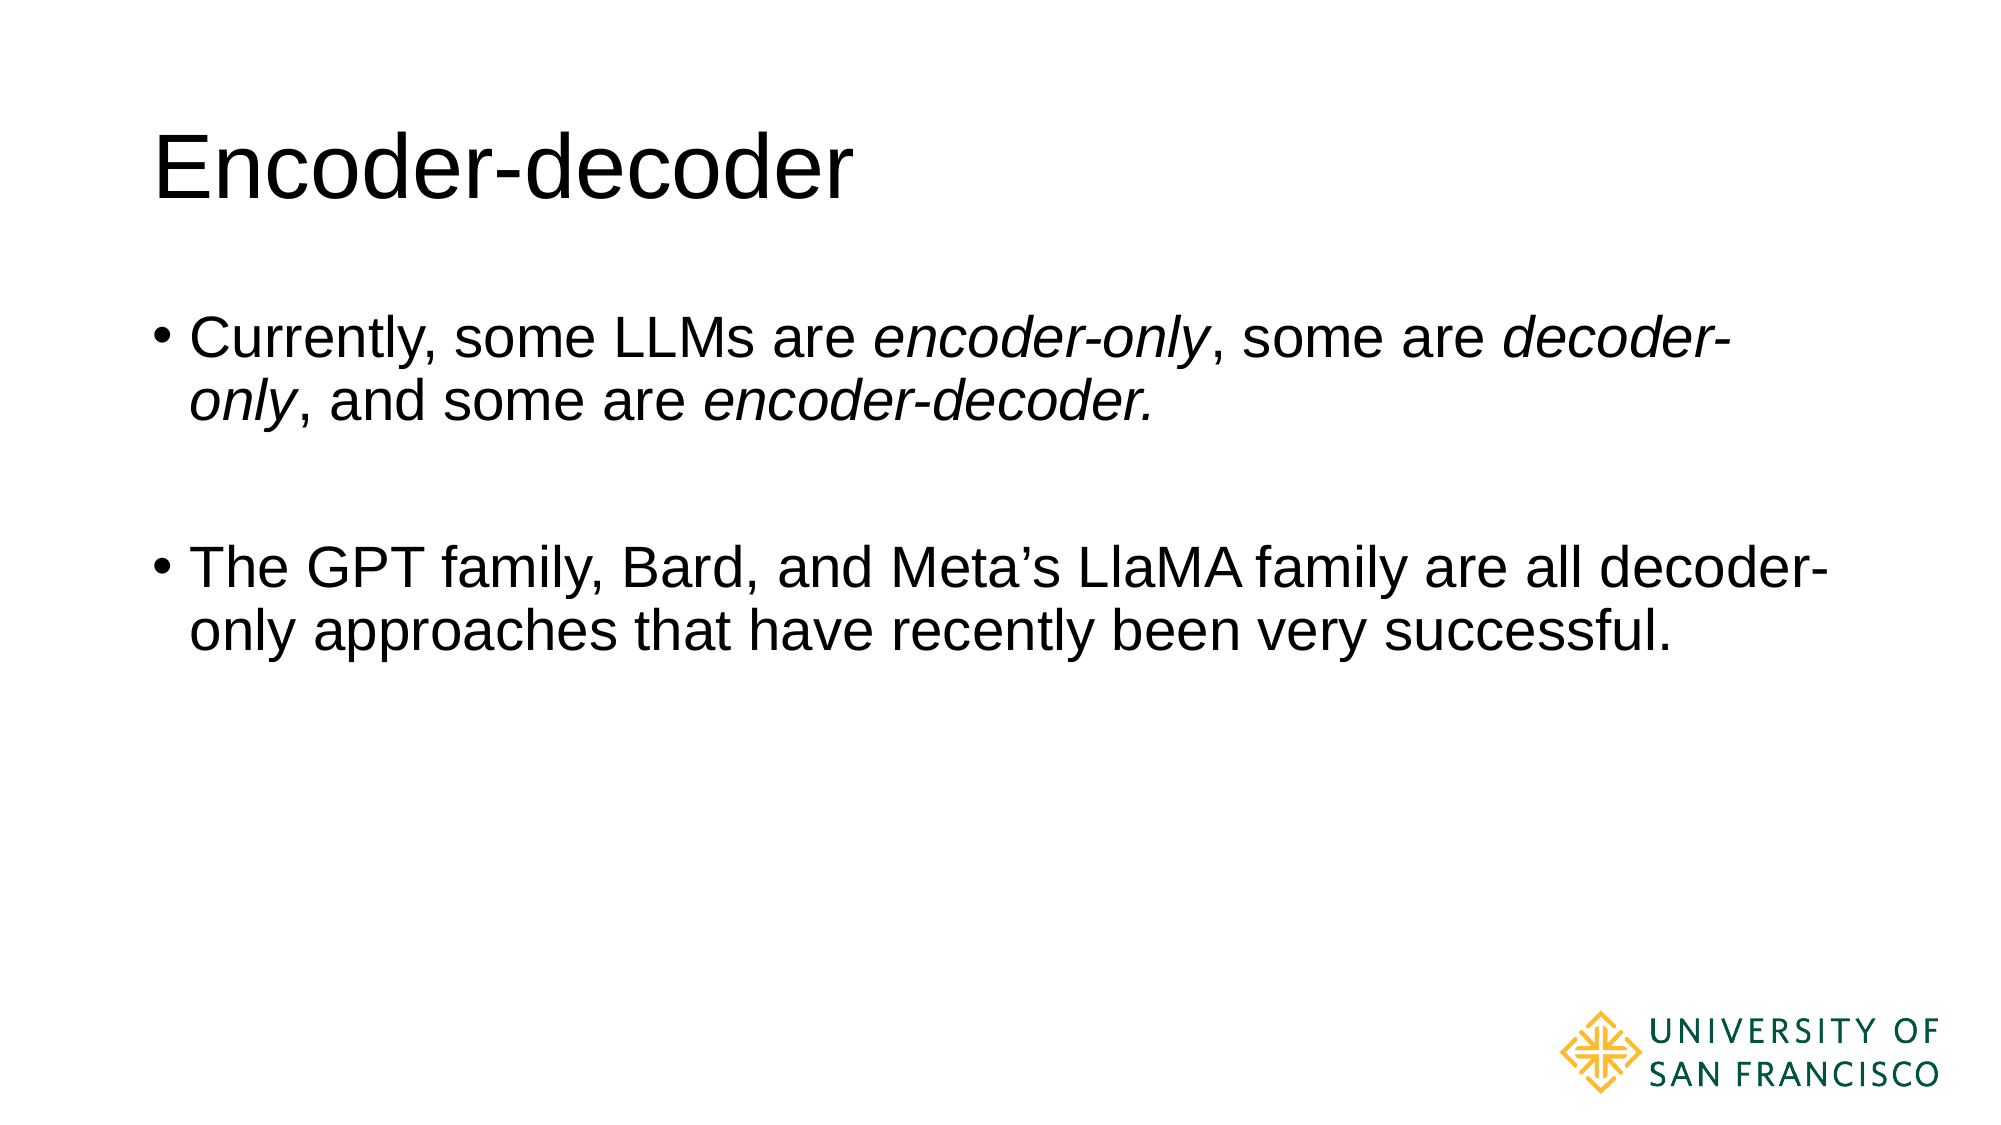

# Encoder-decoder
Currently, some LLMs are encoder-only, some are decoder-only, and some are encoder-decoder.

The GPT family, Bard, and Meta’s LlaMA family are all decoder-only approaches that have recently been very successful.